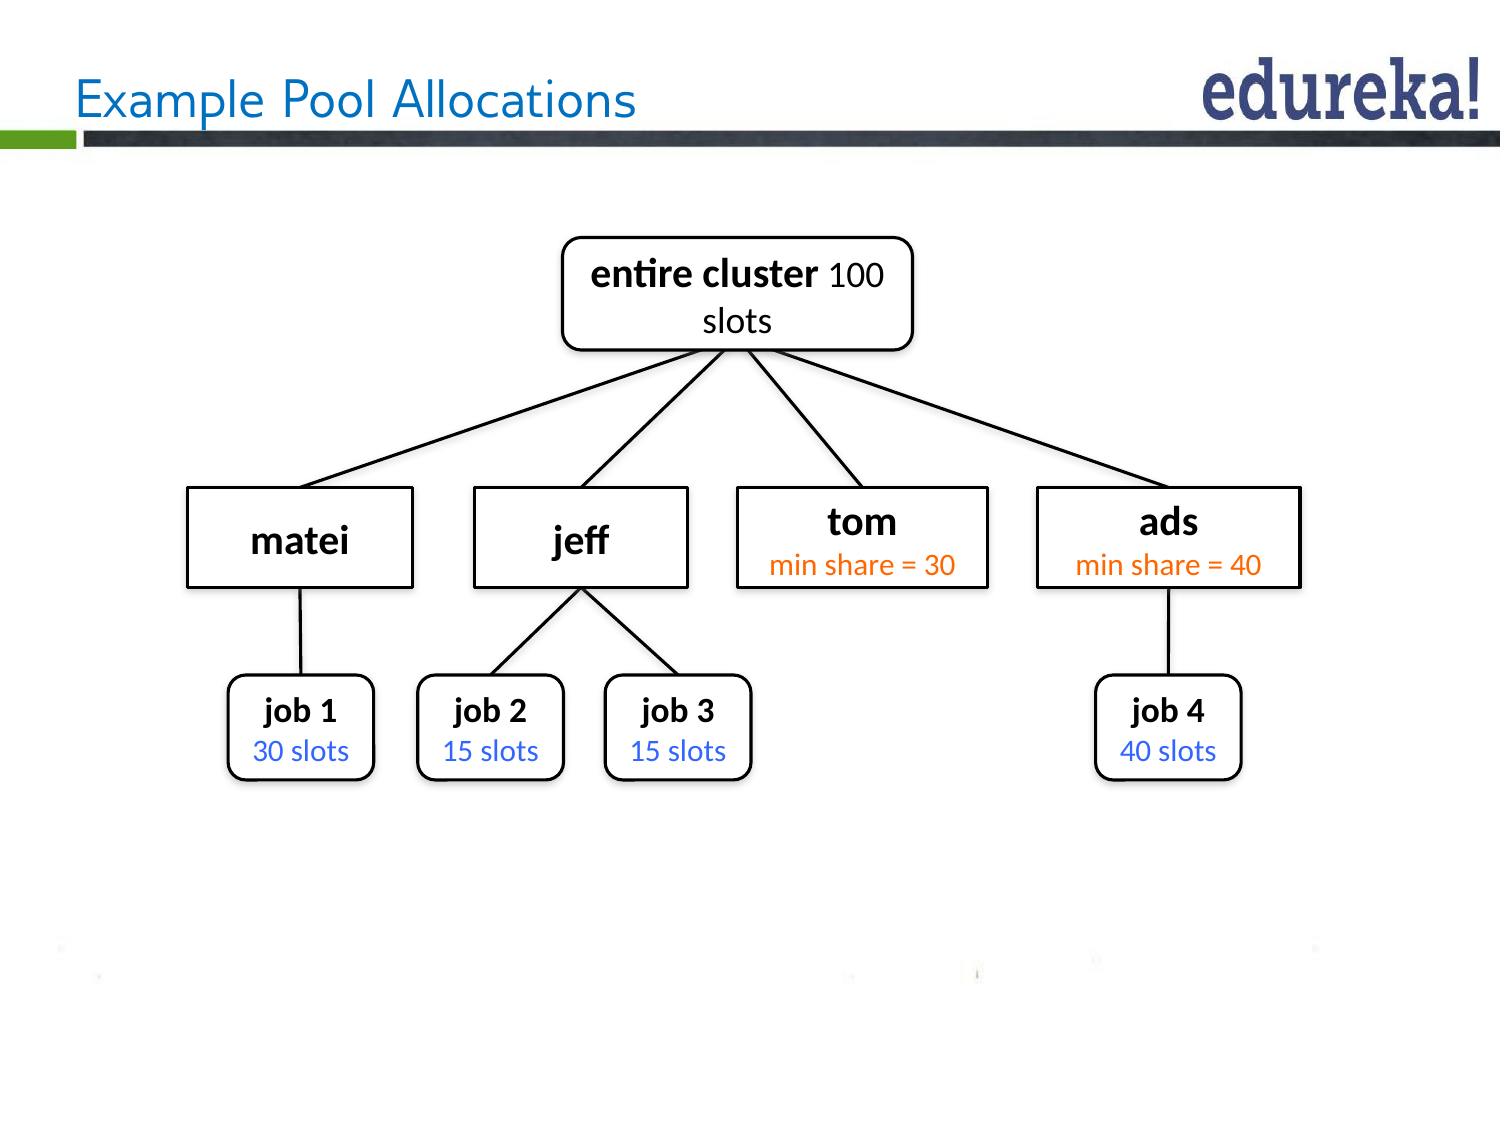

# Example Pool Allocations
entire cluster 100 slots

matei
jeff
tom
min share = 30
ads
min share = 40
job 1
30 slots
job 2
15 slots
job 3
15 slots
job 4
40 slots